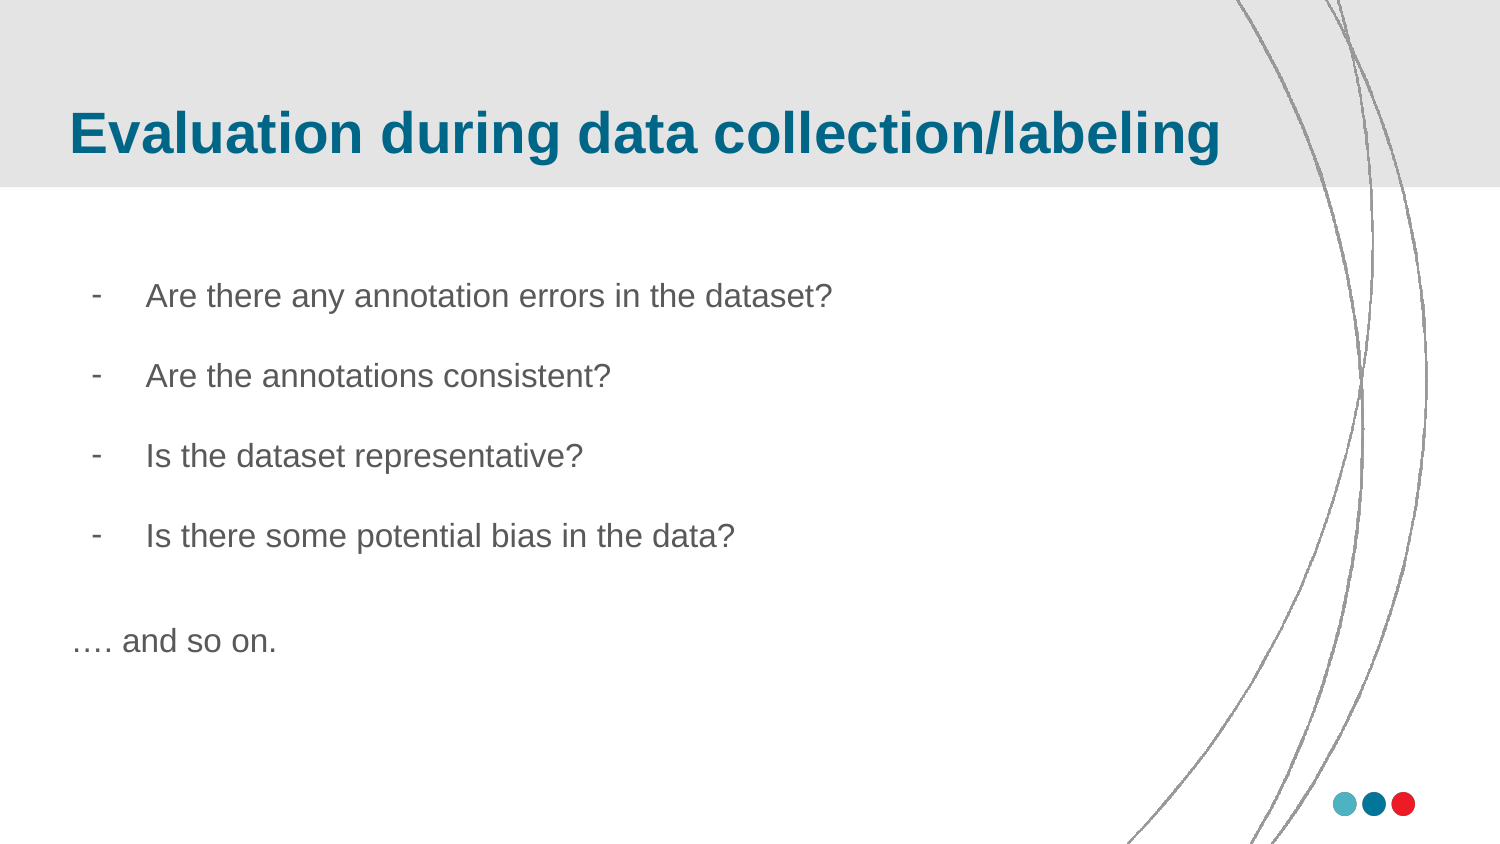

# Evaluation during data collection/labeling
Are there any annotation errors in the dataset?
Are the annotations consistent?
Is the dataset representative?
Is there some potential bias in the data?
…. and so on.